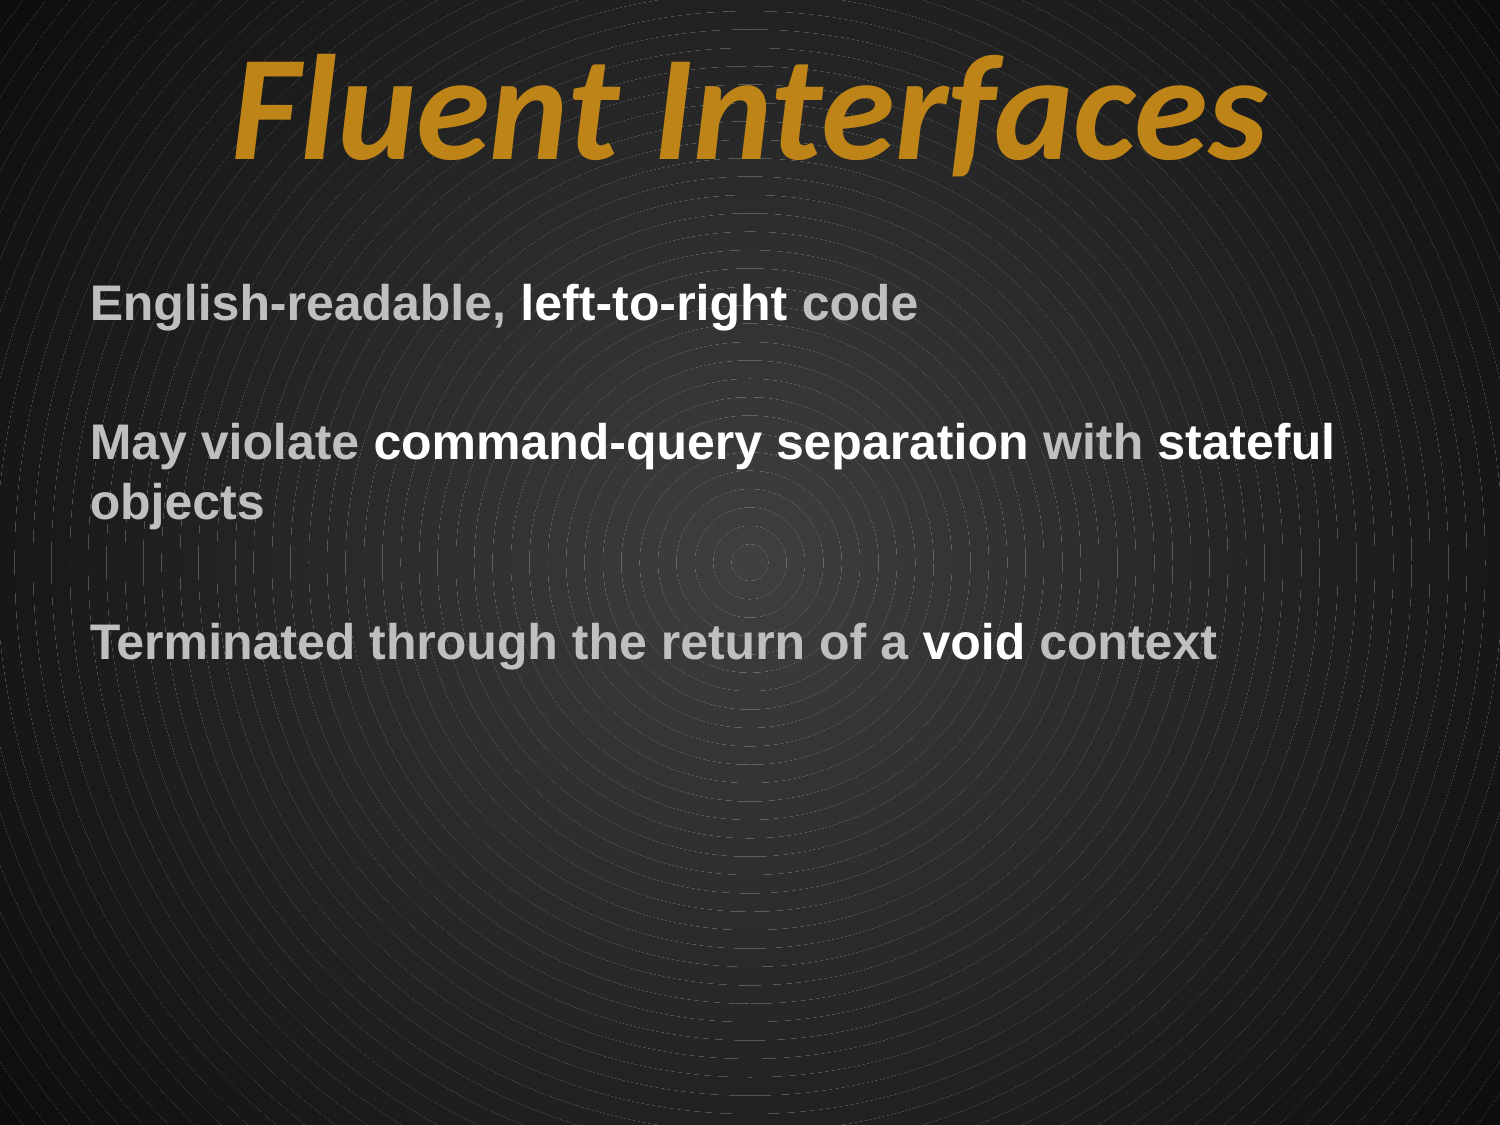

# Fluent Interfaces
English-readable, left-to-right code

May violate command-query separation with stateful objects

Terminated through the return of a void context